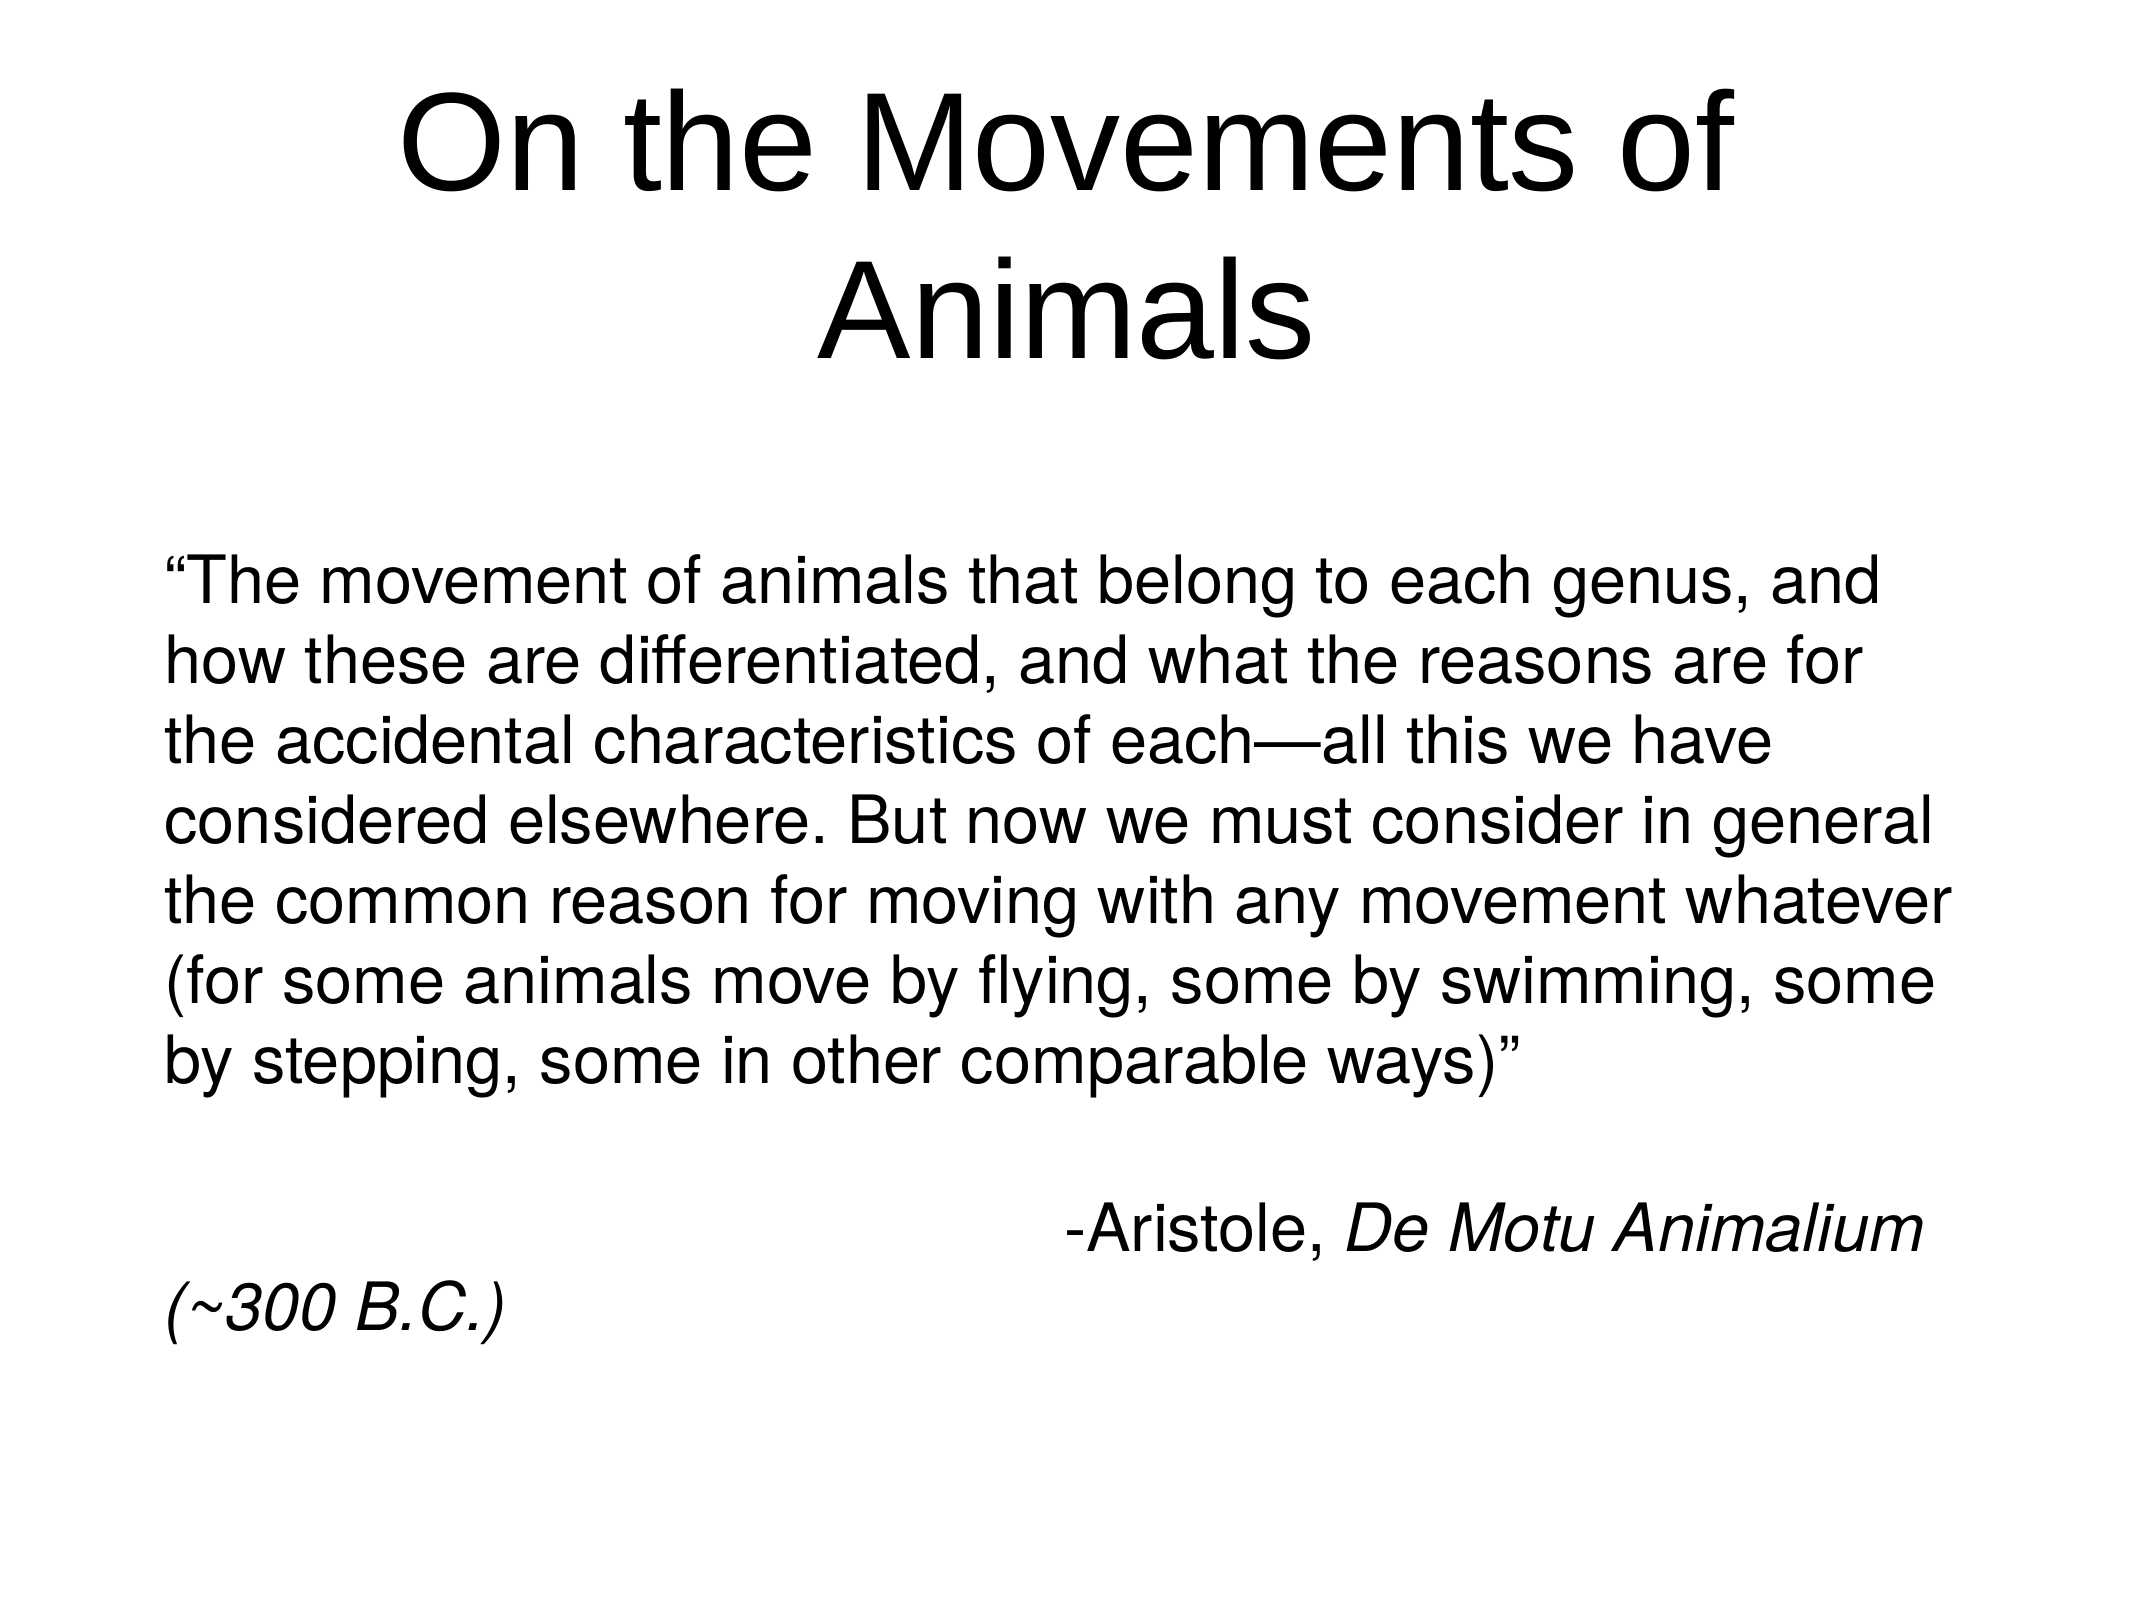

# On the Movements of Animals
“The movement of animals that belong to each genus, and how these are differentiated, and what the reasons are for the accidental characteristics of each—all this we have considered elsewhere. But now we must consider in general the common reason for moving with any movement whatever (for some animals move by flying, some by swimming, some by stepping, some in other comparable ways)”
						-Aristole, De Motu Animalium (~300 B.C.)